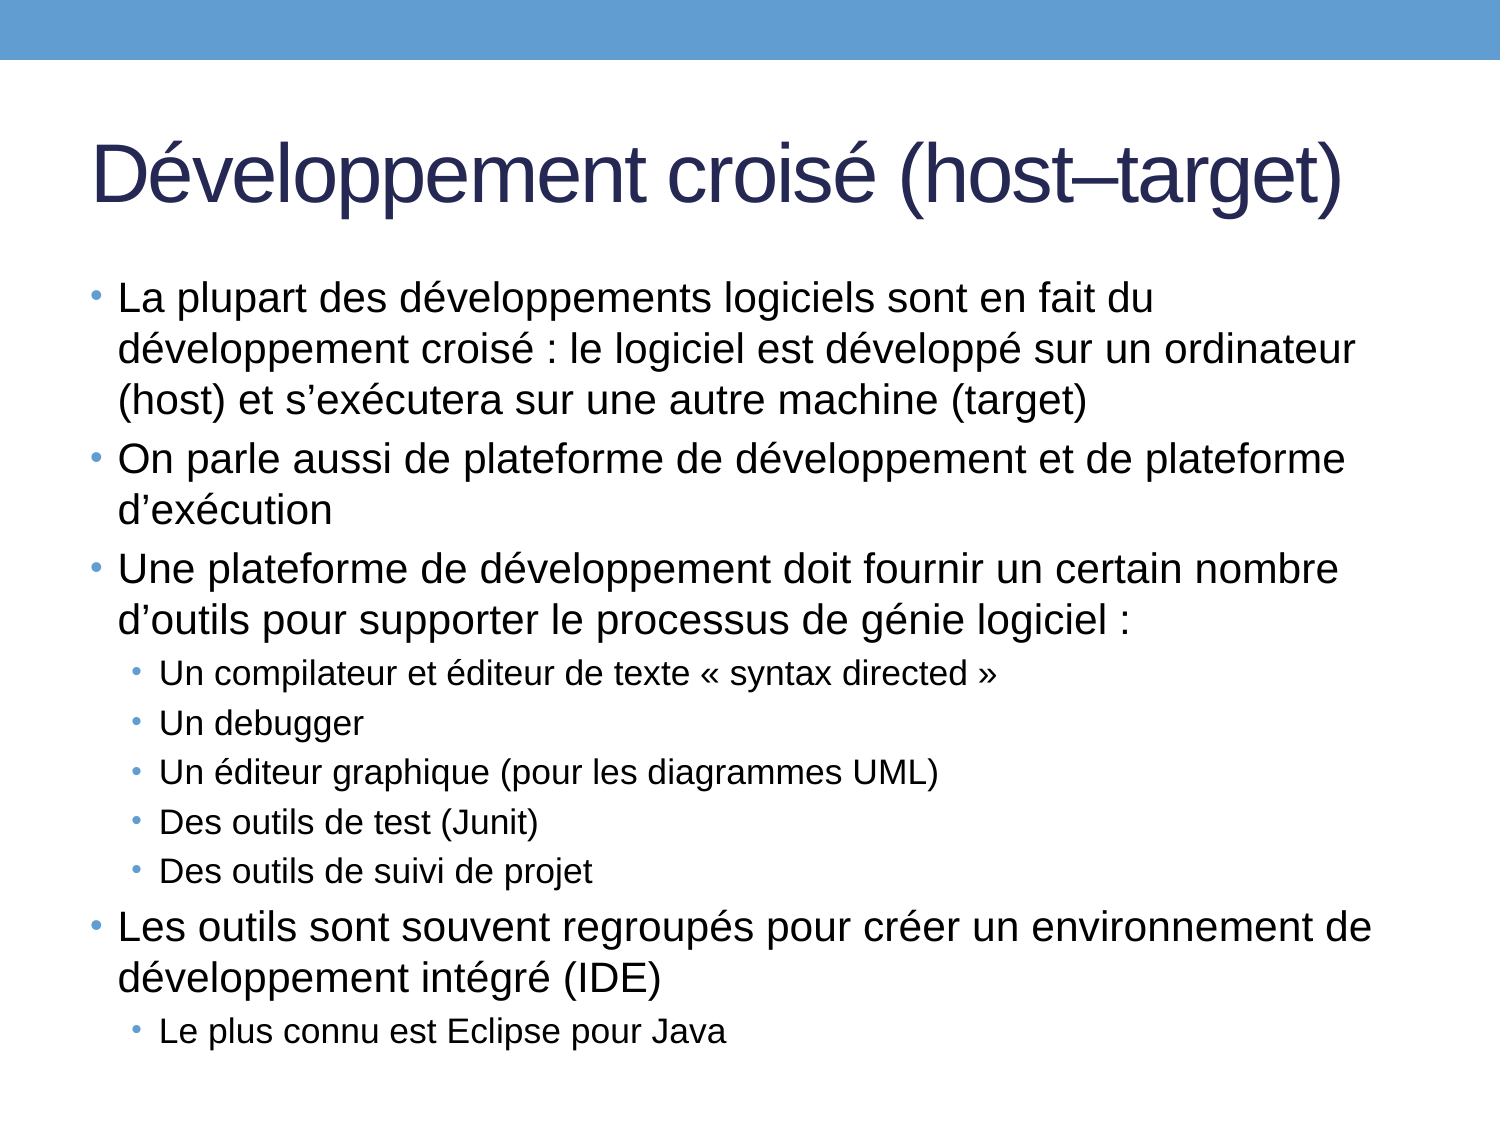

# Développement croisé (host–target)
La plupart des développements logiciels sont en fait du développement croisé : le logiciel est développé sur un ordinateur (host) et s’exécutera sur une autre machine (target)
On parle aussi de plateforme de développement et de plateforme d’exécution
Une plateforme de développement doit fournir un certain nombre d’outils pour supporter le processus de génie logiciel :
Un compilateur et éditeur de texte « syntax directed »
Un debugger
Un éditeur graphique (pour les diagrammes UML)
Des outils de test (Junit)
Des outils de suivi de projet
Les outils sont souvent regroupés pour créer un environnement de développement intégré (IDE)
Le plus connu est Eclipse pour Java